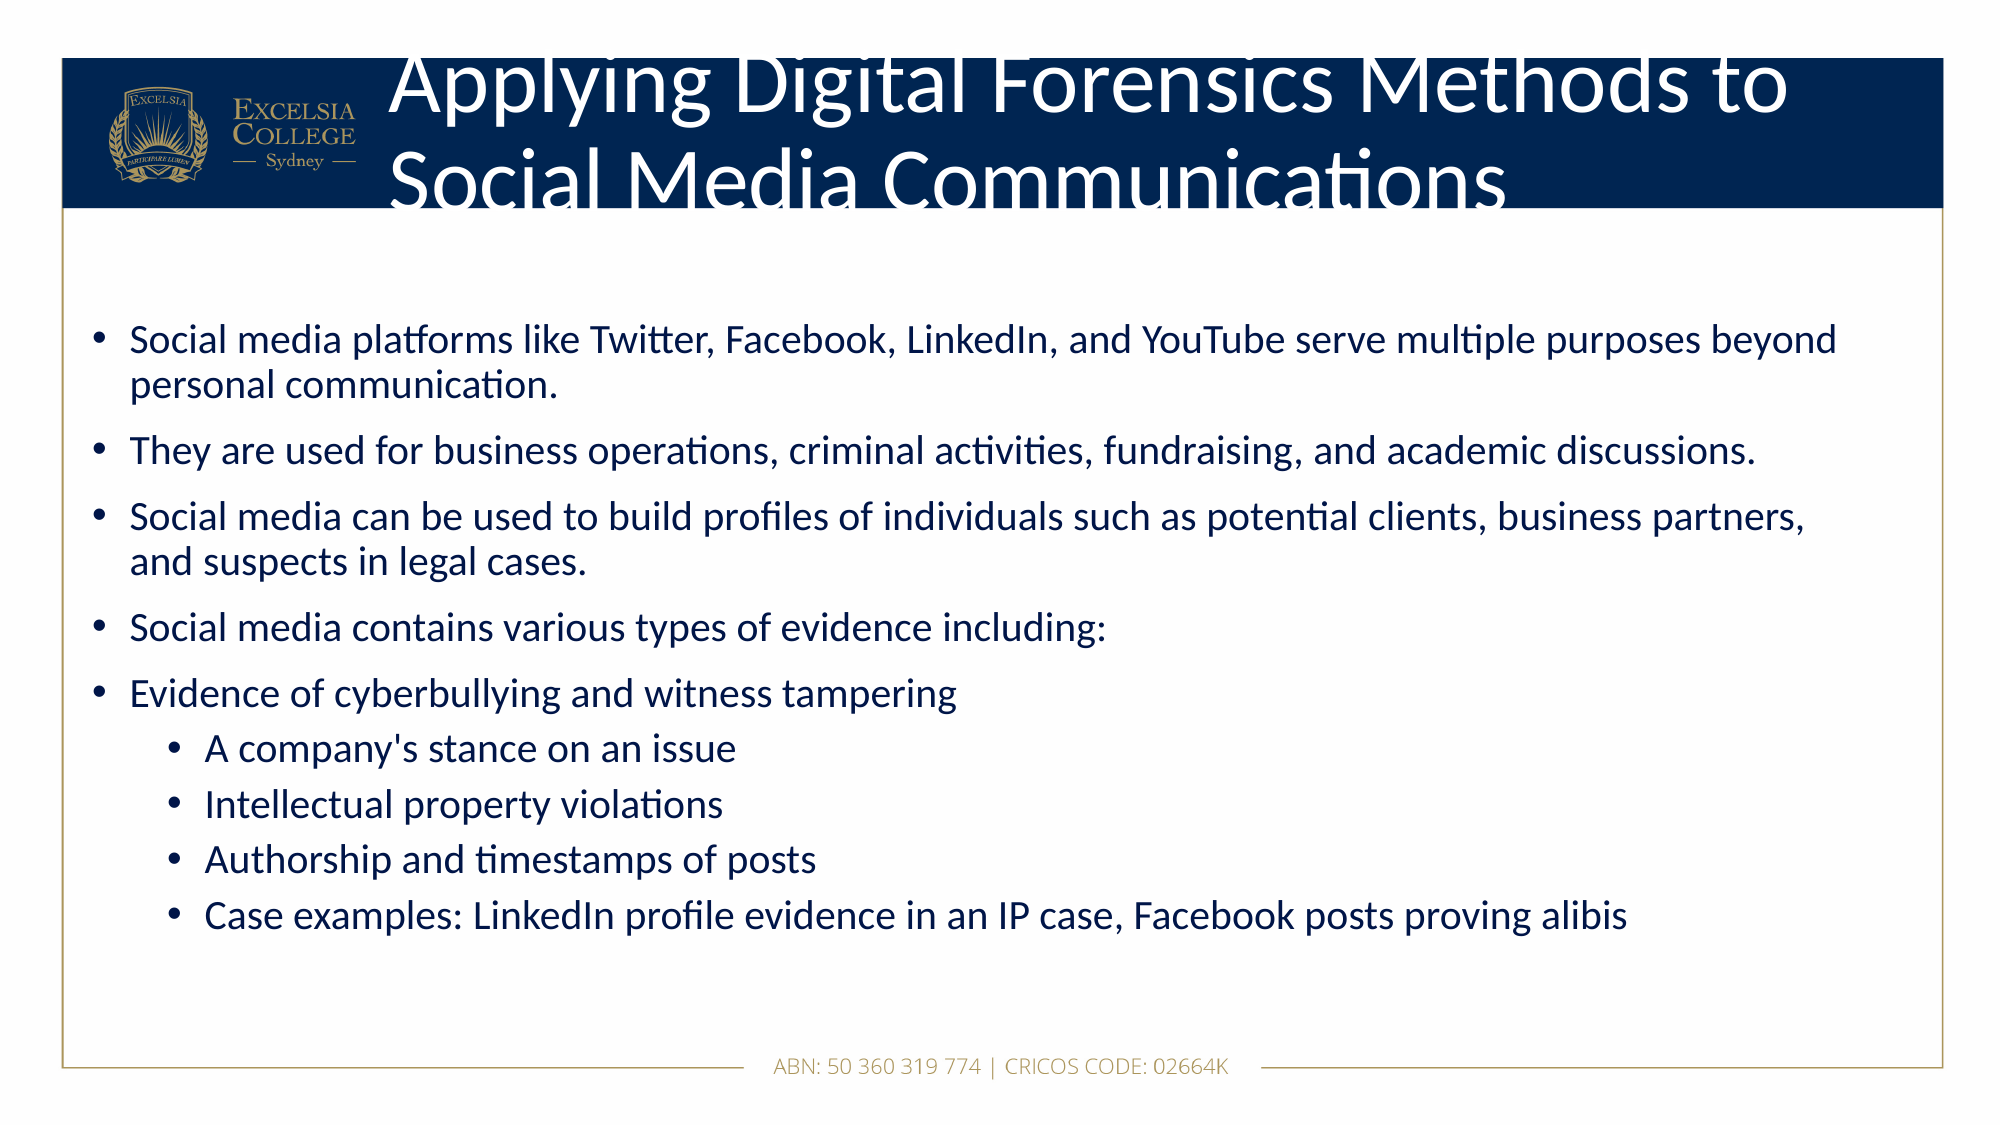

# Applying Digital Forensics Methods to Social Media Communications
Social media platforms like Twitter, Facebook, LinkedIn, and YouTube serve multiple purposes beyond personal communication.
They are used for business operations, criminal activities, fundraising, and academic discussions.
Social media can be used to build profiles of individuals such as potential clients, business partners, and suspects in legal cases.
Social media contains various types of evidence including:
Evidence of cyberbullying and witness tampering
A company's stance on an issue
Intellectual property violations
Authorship and timestamps of posts
Case examples: LinkedIn profile evidence in an IP case, Facebook posts proving alibis